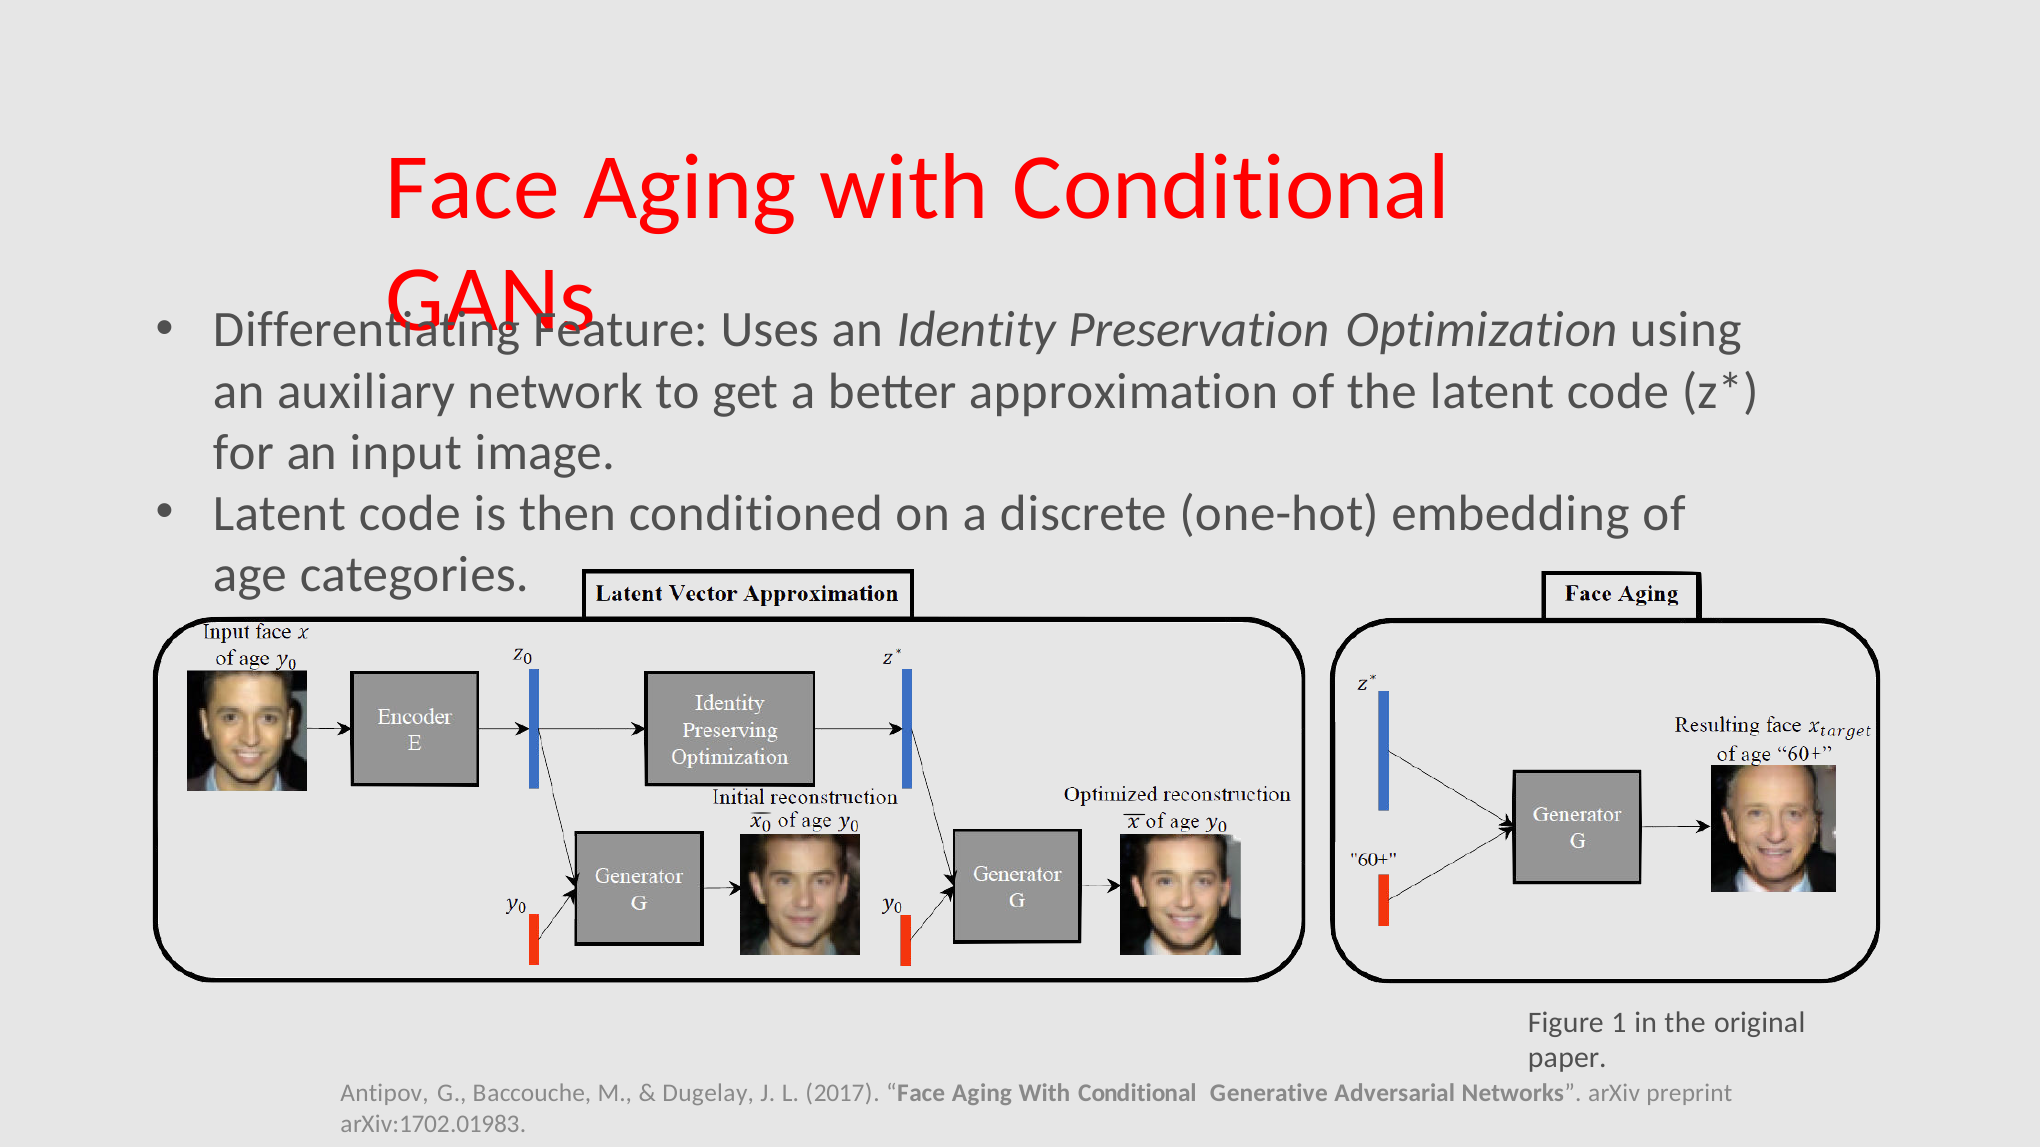

Face Aging with Conditional GANs
Differentiating Feature: Uses an Identity Preservation Optimization using an auxiliary network to get a better approximation of the latent code (z*) for an input image.
Latent code is then conditioned on a discrete (one-hot) embedding of age categories.

Figure 1 in the original paper.
Antipov, G., Baccouche, M., & Dugelay, J. L. (2017). “Face Aging With Conditional  Generative Adversarial Networks”. arXiv preprint arXiv:1702.01983.